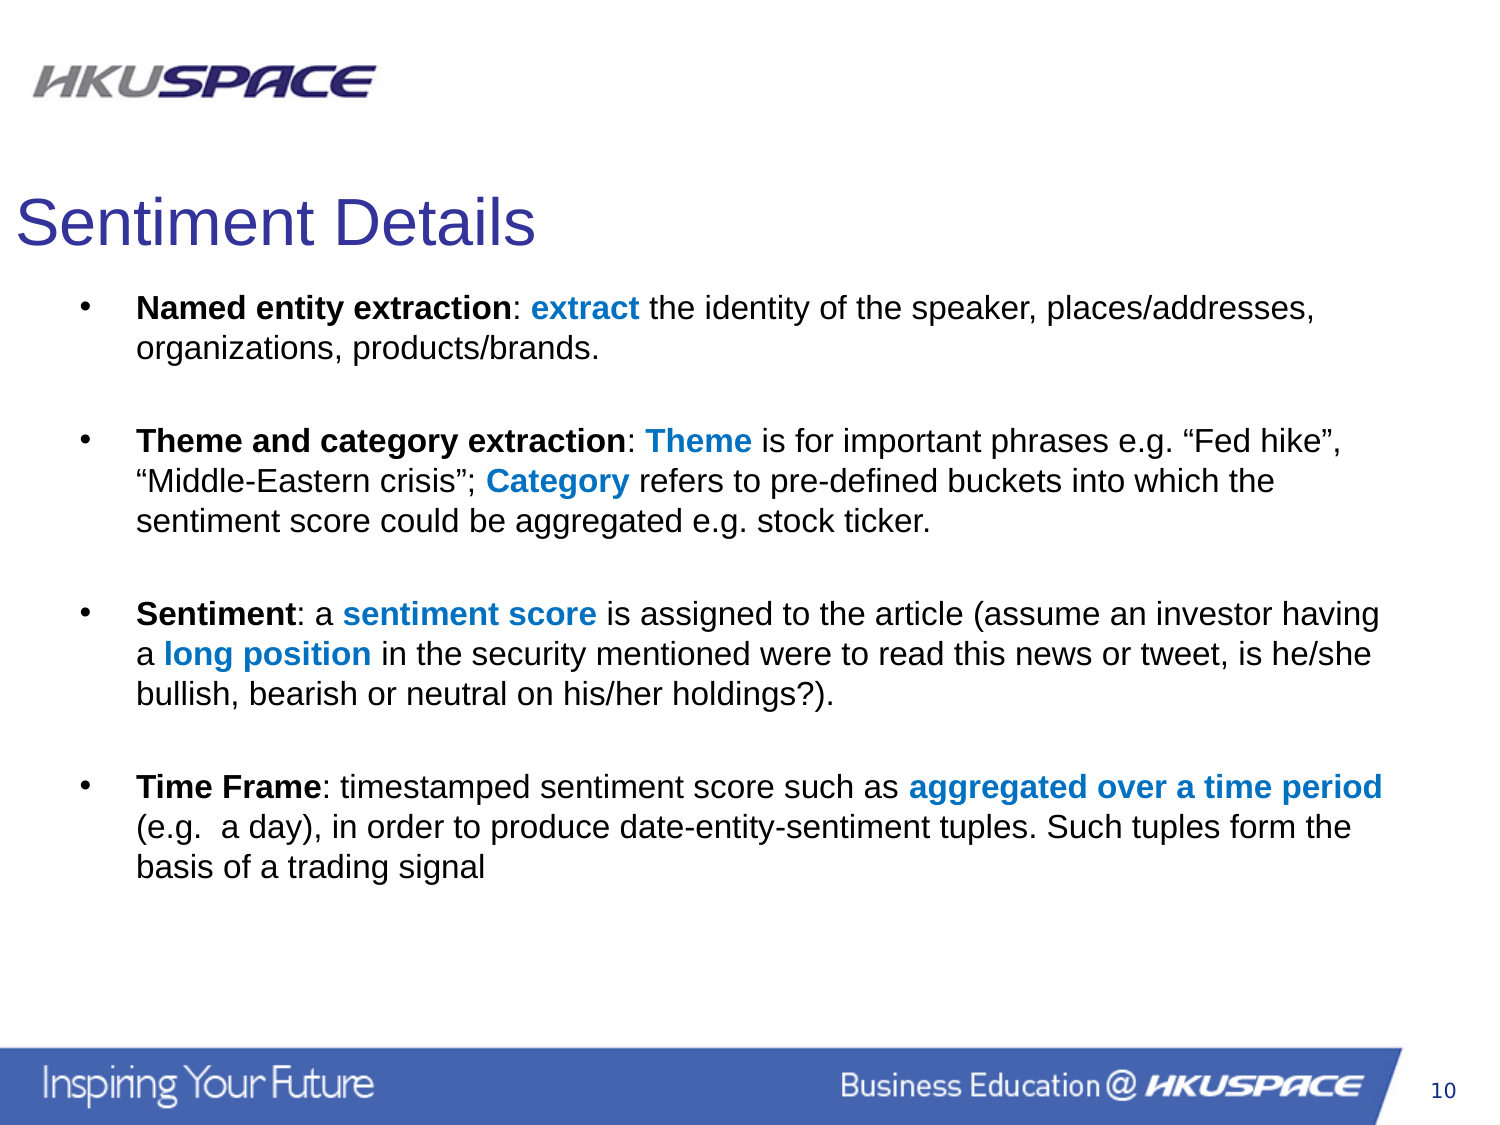

Sentiment Details
Named entity extraction: extract the identity of the speaker, places/addresses, organizations, products/brands.

Theme and category extraction: Theme is for important phrases e.g. “Fed hike”, “Middle-Eastern crisis”; Category refers to pre-defined buckets into which the sentiment score could be aggregated e.g. stock ticker.

Sentiment: a sentiment score is assigned to the article (assume an investor having a long position in the security mentioned were to read this news or tweet, is he/she bullish, bearish or neutral on his/her holdings?).

Time Frame: timestamped sentiment score such as aggregated over a time period (e.g.  a day), in order to produce date-entity-sentiment tuples. Such tuples form the basis of a trading signal
10